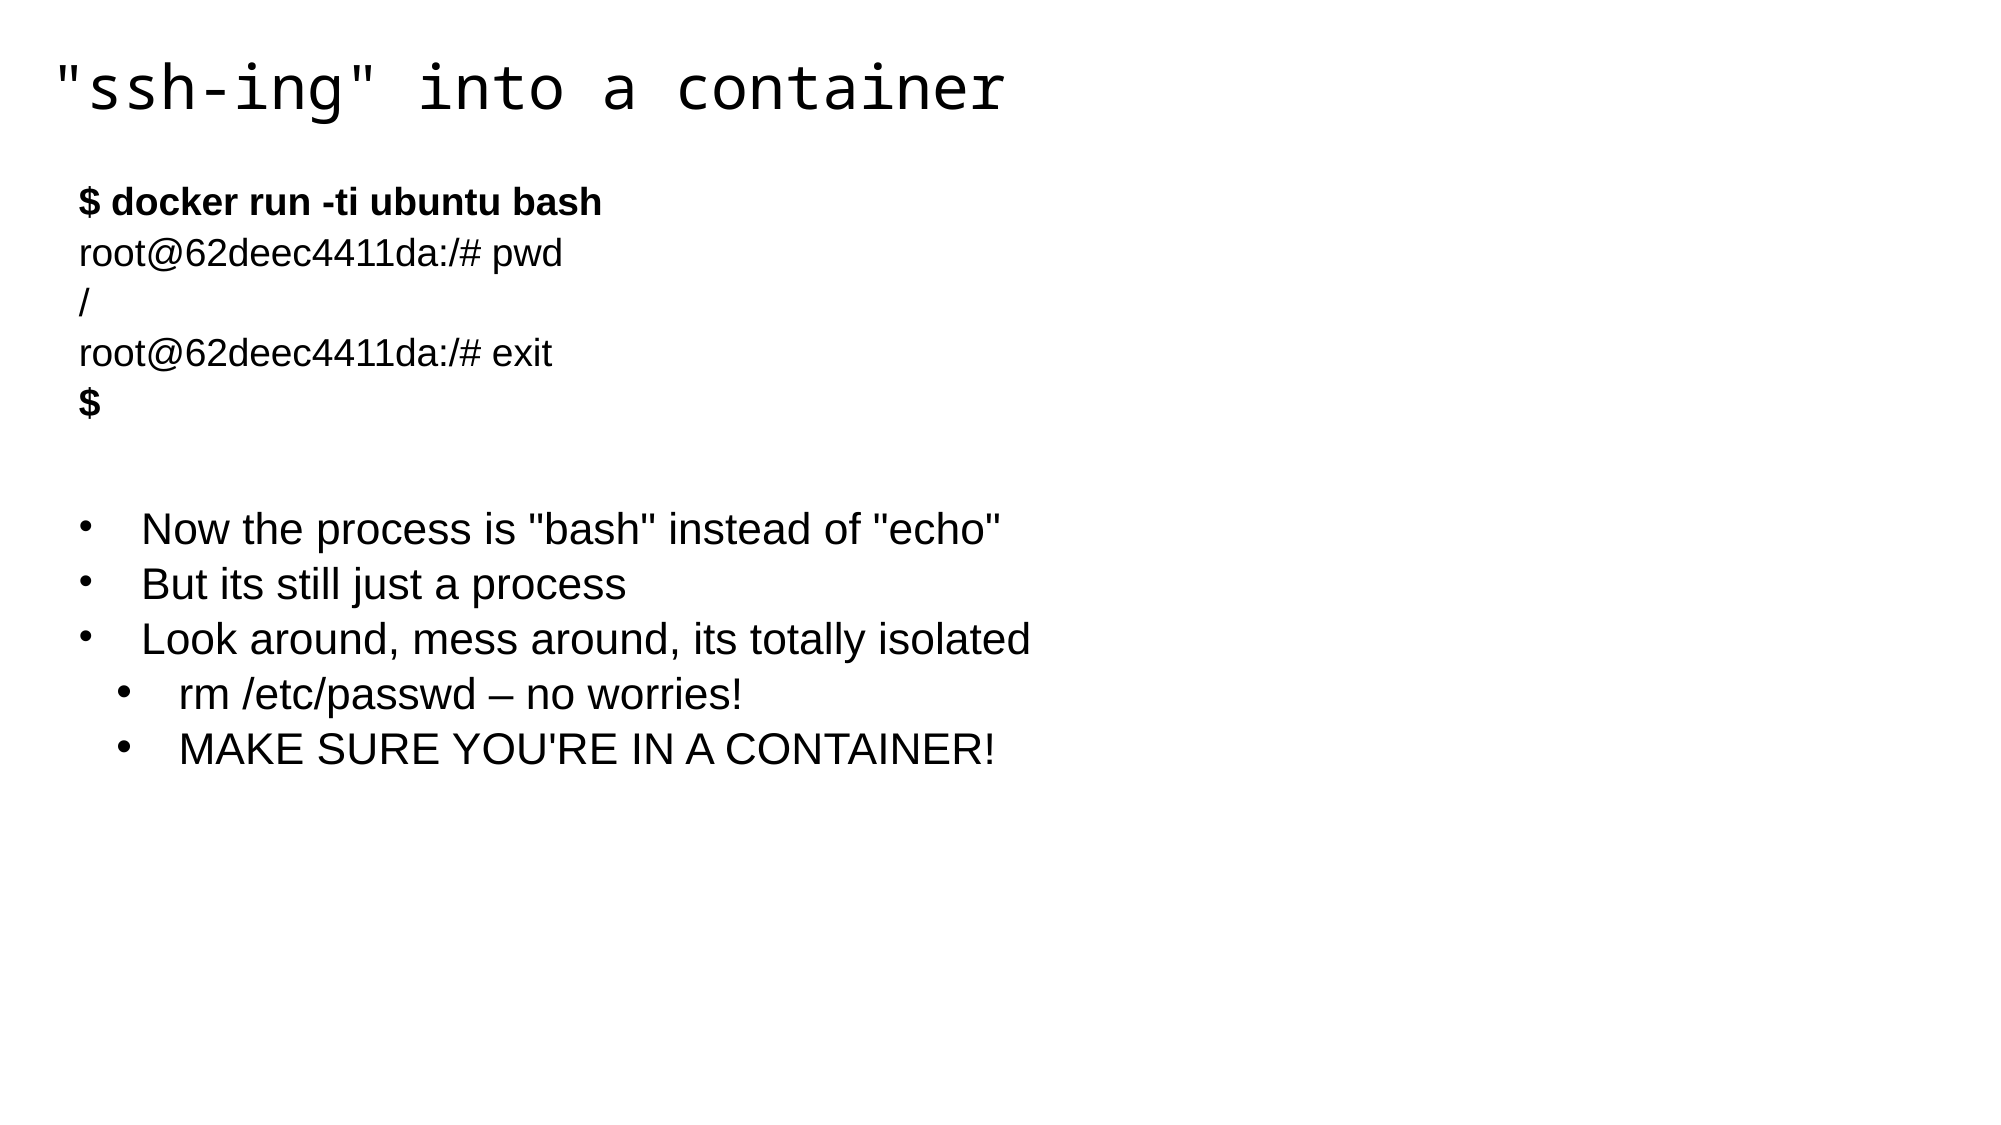

# "ssh-ing" into a container
$ docker run -ti ubuntu bash
root@62deec4411da:/# pwd
/
root@62deec4411da:/# exit
$

Now the process is "bash" instead of "echo"
But its still just a process
Look around, mess around, its totally isolated
rm /etc/passwd – no worries!
MAKE SURE YOU'RE IN A CONTAINER!